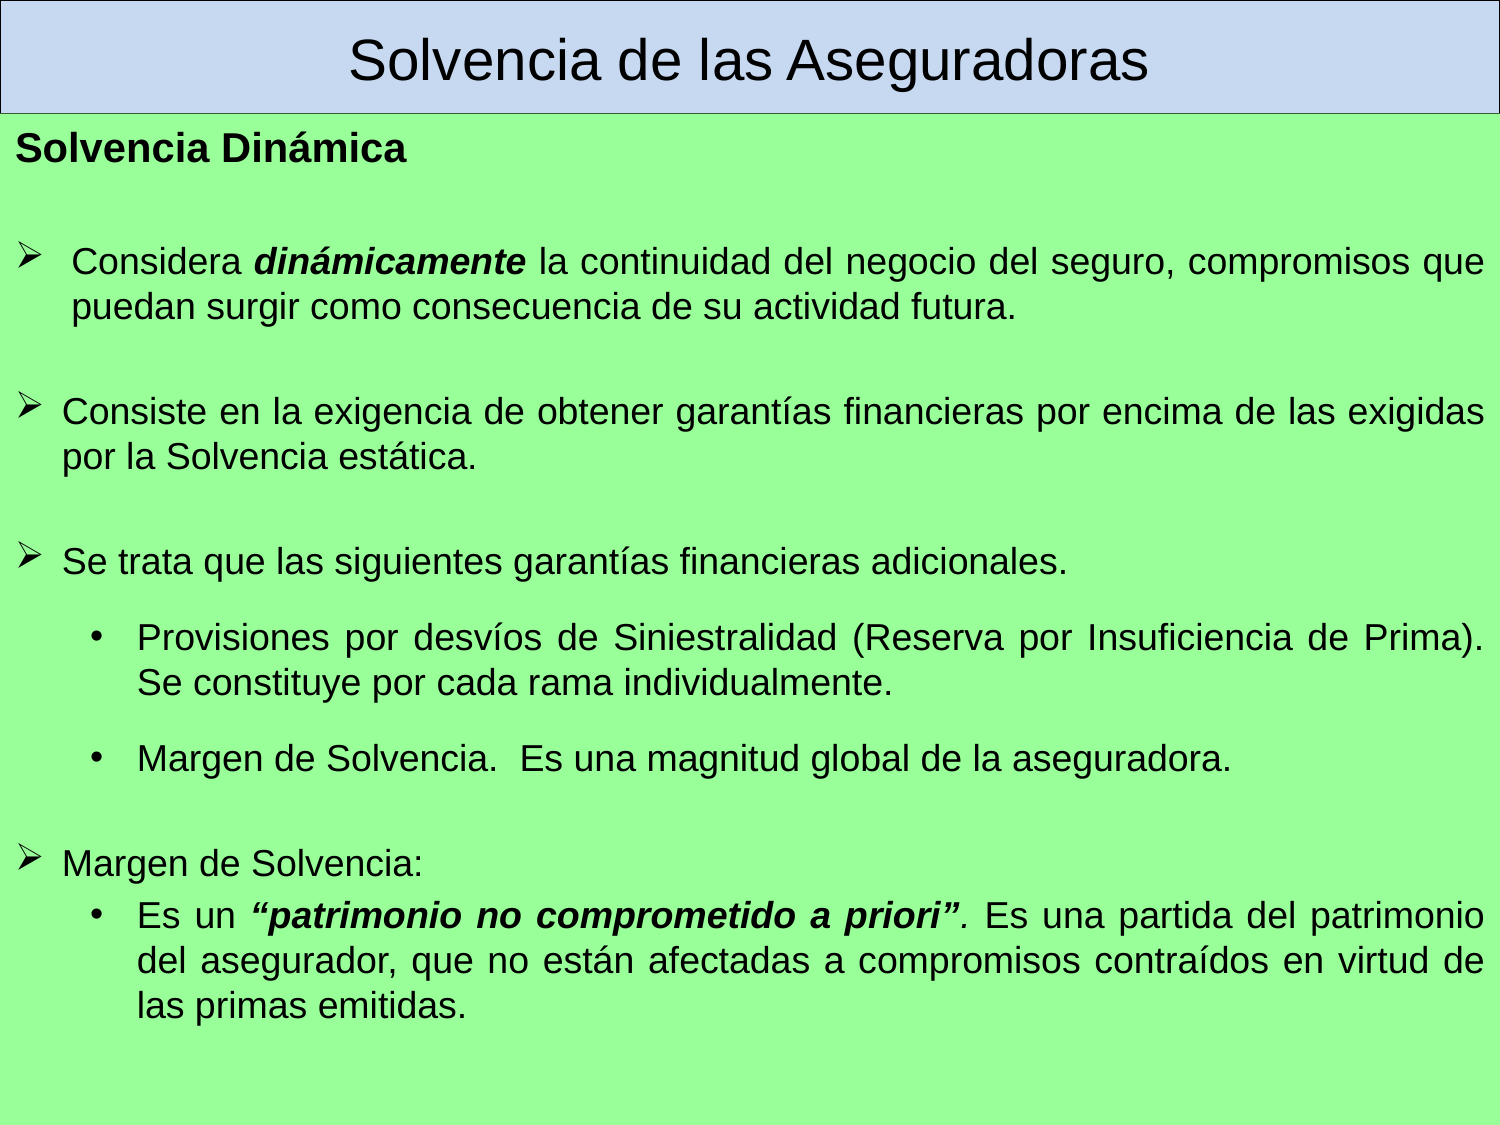

# Solvencia de las Aseguradoras
Solvencia Dinámica

Considera dinámicamente la continuidad del negocio del seguro, compromisos que puedan surgir como consecuencia de su actividad futura.

Consiste en la exigencia de obtener garantías financieras por encima de las exigidas por la Solvencia estática.

Se trata que las siguientes garantías financieras adicionales.

Provisiones por desvíos de Siniestralidad (Reserva por Insuficiencia de Prima). Se constituye por cada rama individualmente.

Margen de Solvencia.  Es una magnitud global de la aseguradora.

Margen de Solvencia:
Es un “patrimonio no comprometido a priori”. Es una partida del patrimonio del asegurador, que no están afectadas a compromisos contraídos en virtud de las primas emitidas.